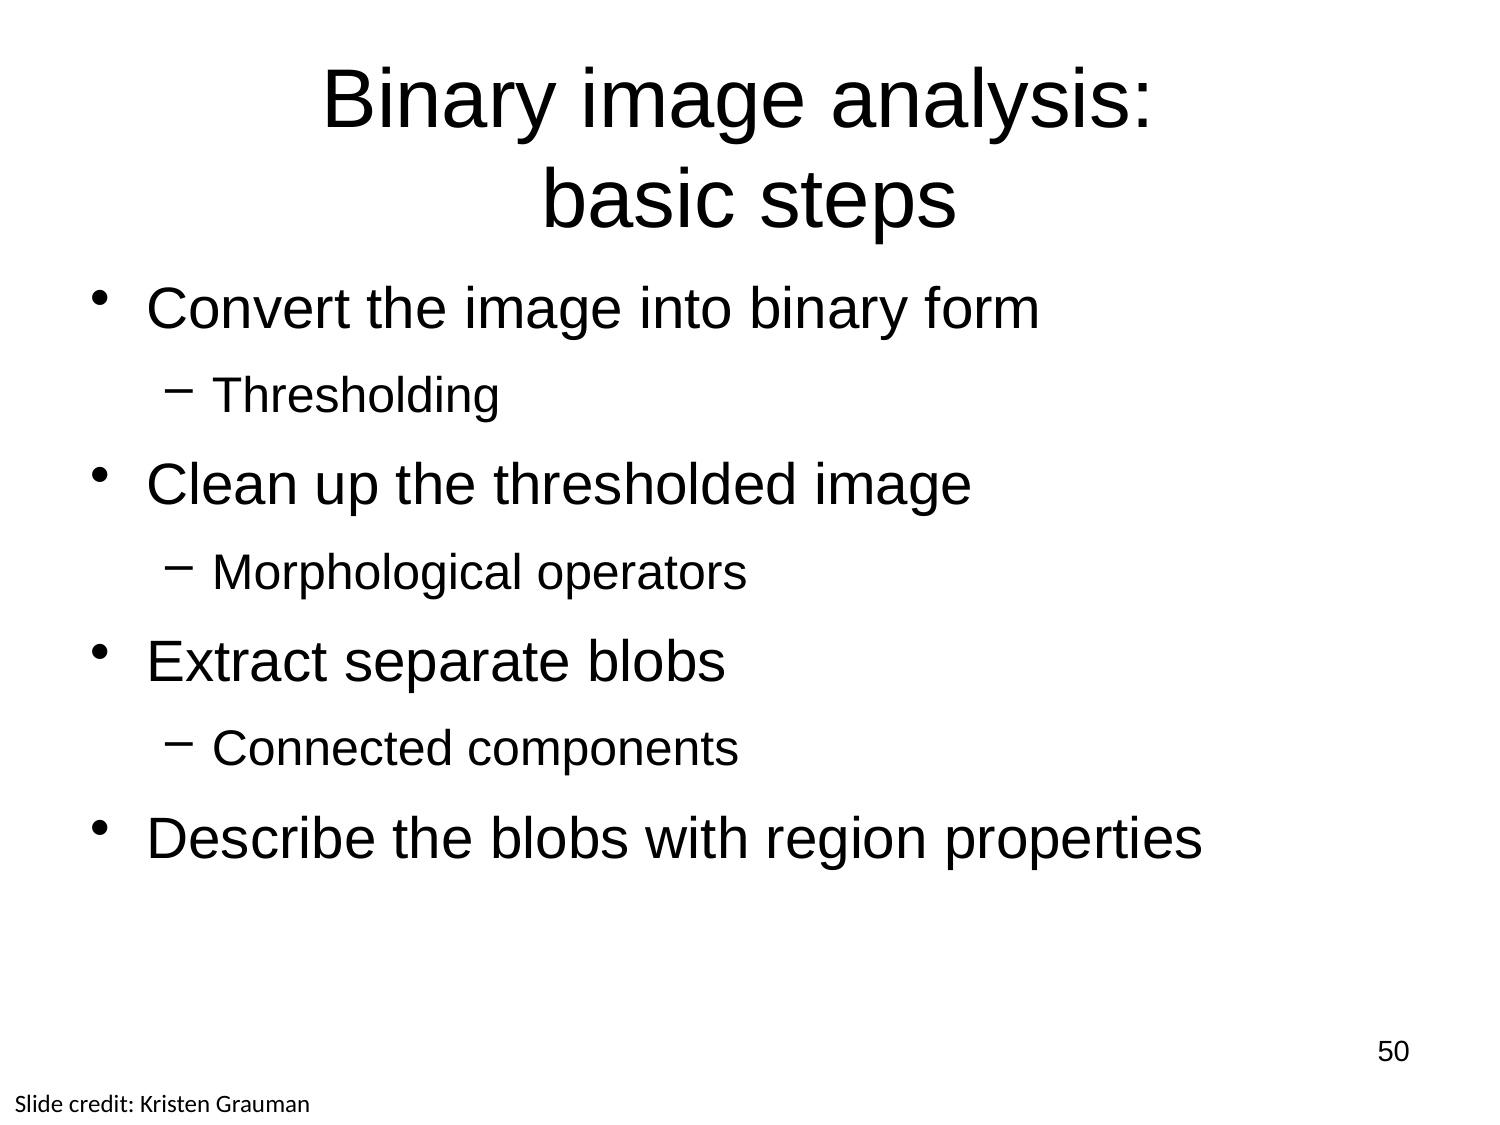

# Binary image analysis: basic steps
Convert the image into binary form
Thresholding
Clean up the thresholded image
Morphological operators
Extract separate blobs
Connected components
Describe the blobs with region properties

50
Slide credit: Kristen Grauman